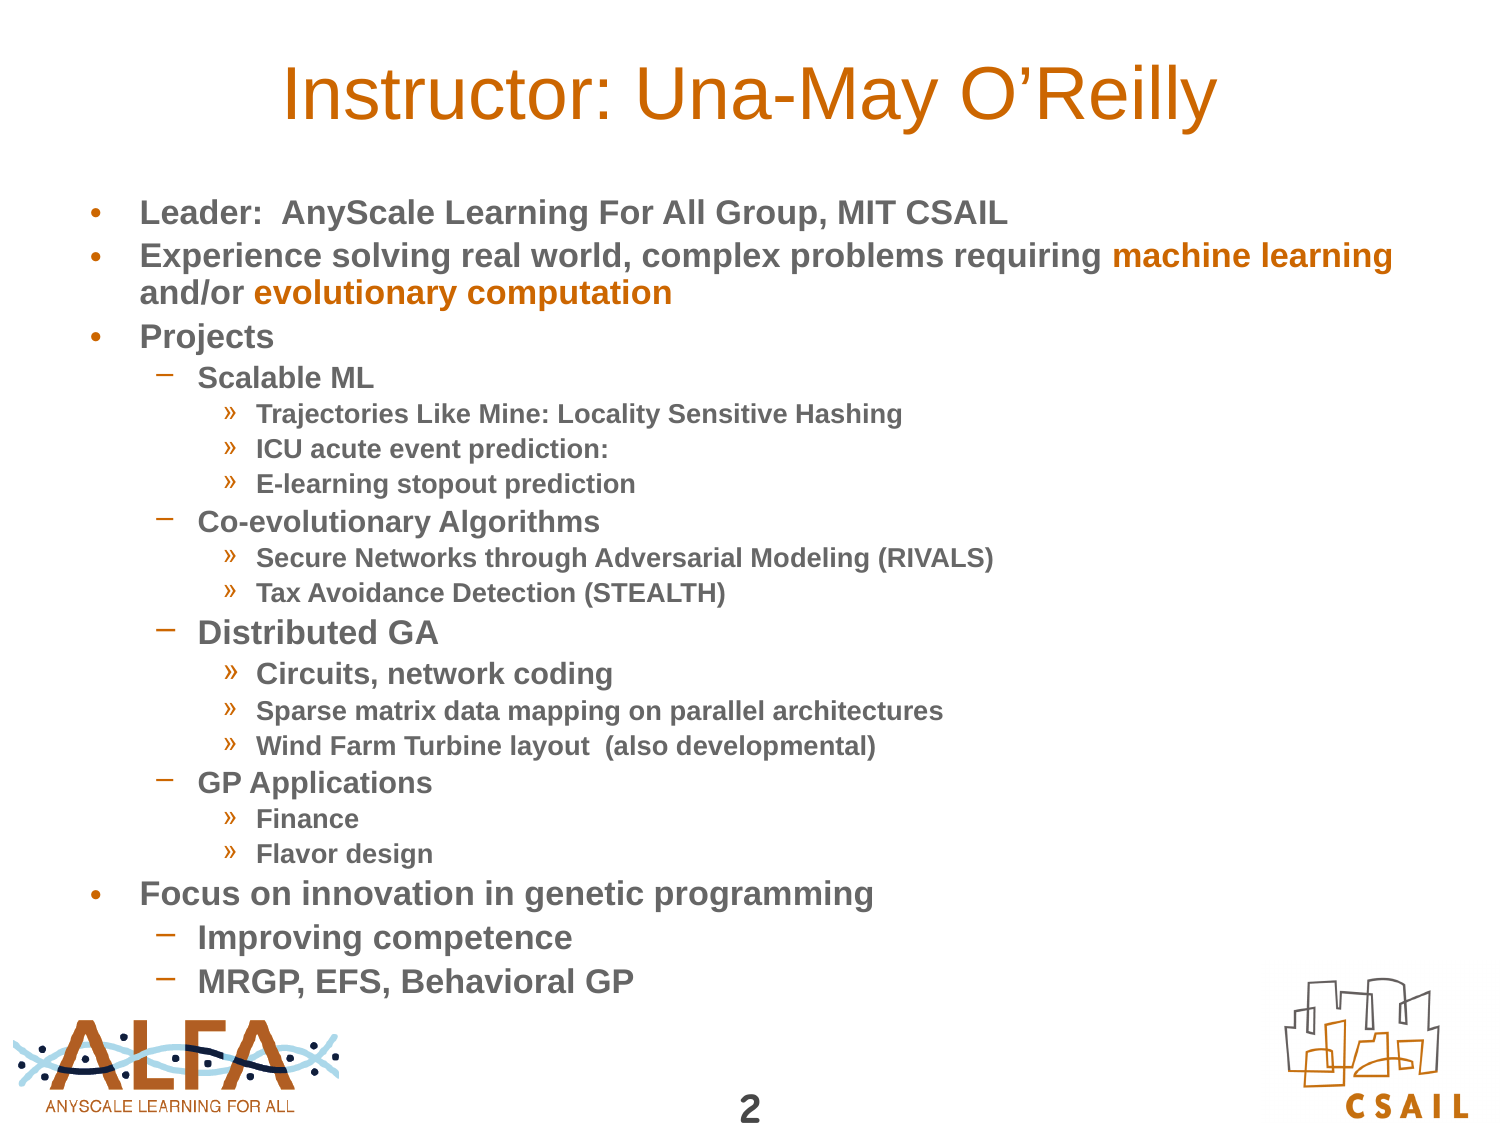

# Instructor: Una-May O’Reilly
Leader:  AnyScale Learning For All Group, MIT CSAIL
Experience solving real world, complex problems requiring machine learning and/or evolutionary computation
Projects
Scalable ML
Trajectories Like Mine: Locality Sensitive Hashing
ICU acute event prediction:
E-learning stopout prediction
Co-evolutionary Algorithms
Secure Networks through Adversarial Modeling (RIVALS)
Tax Avoidance Detection (STEALTH)
Distributed GA
Circuits, network coding
Sparse matrix data mapping on parallel architectures
Wind Farm Turbine layout  (also developmental)
GP Applications
Finance
Flavor design
Focus on innovation in genetic programming
Improving competence
MRGP, EFS, Behavioral GP

2